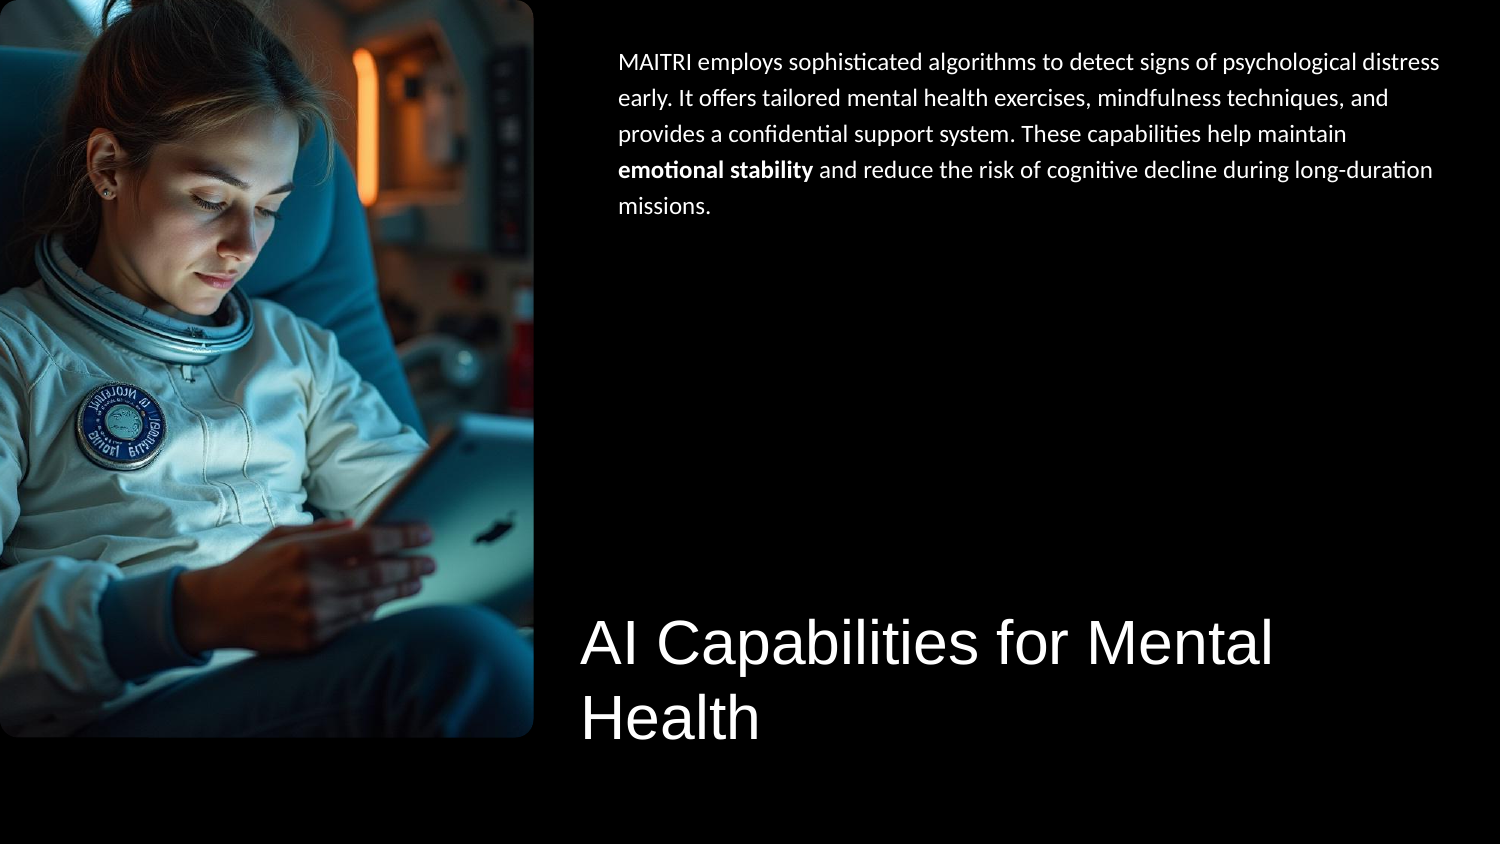

MAITRI employs sophisticated algorithms to detect signs of psychological distress early. It offers tailored mental health exercises, mindfulness techniques, and provides a confidential support system. These capabilities help maintain emotional stability and reduce the risk of cognitive decline during long-duration missions.
# AI Capabilities for Mental Health